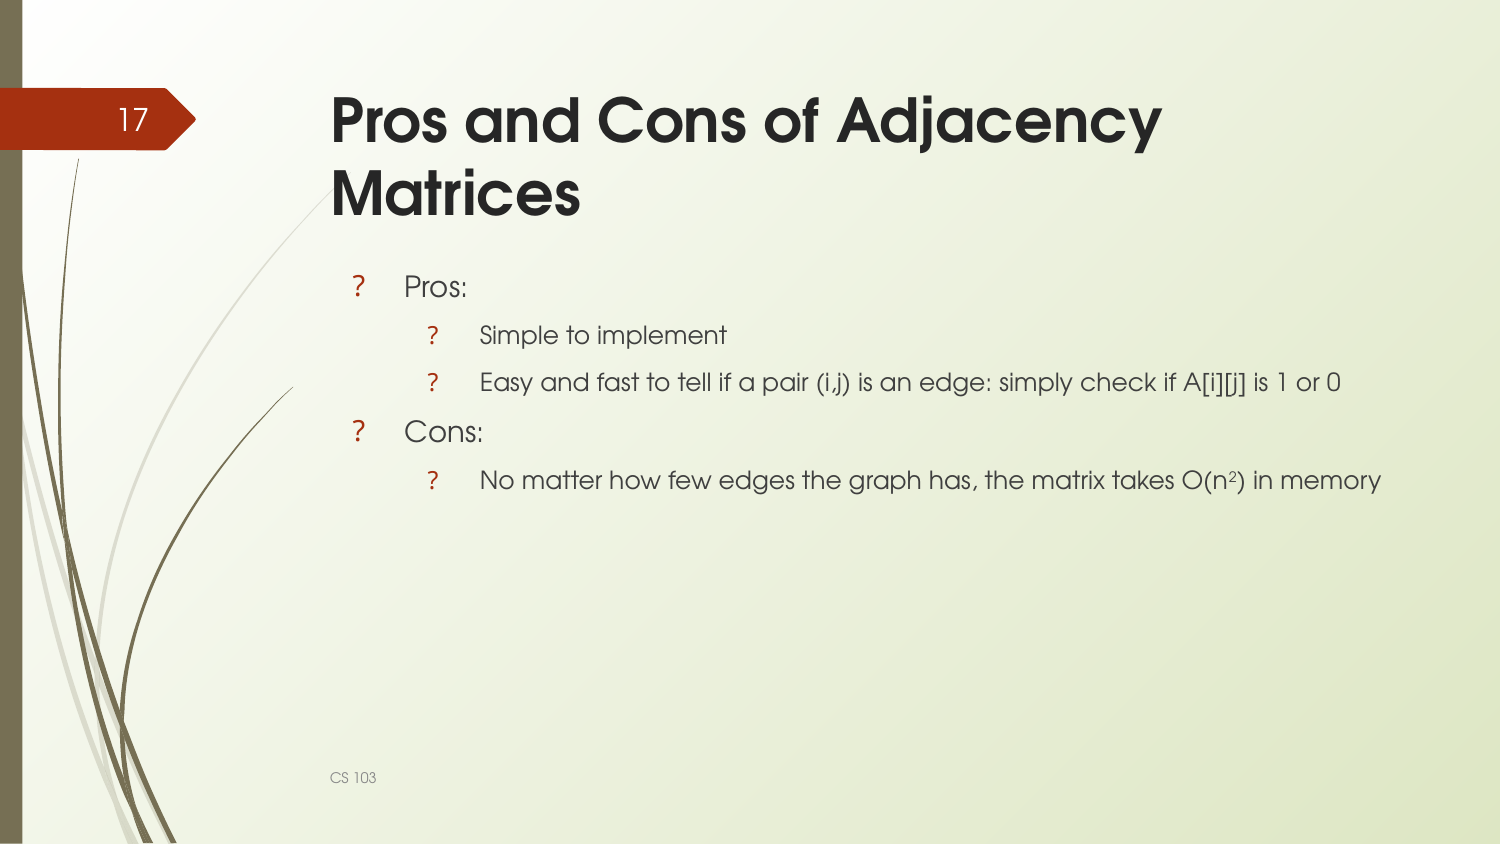

# Pros and Cons of Adjacency Matrices
17
Pros:
Simple to implement
Easy and fast to tell if a pair (i,j) is an edge: simply check if A[i][j] is 1 or 0
Cons:
No matter how few edges the graph has, the matrix takes O(n2) in memory
CS 103